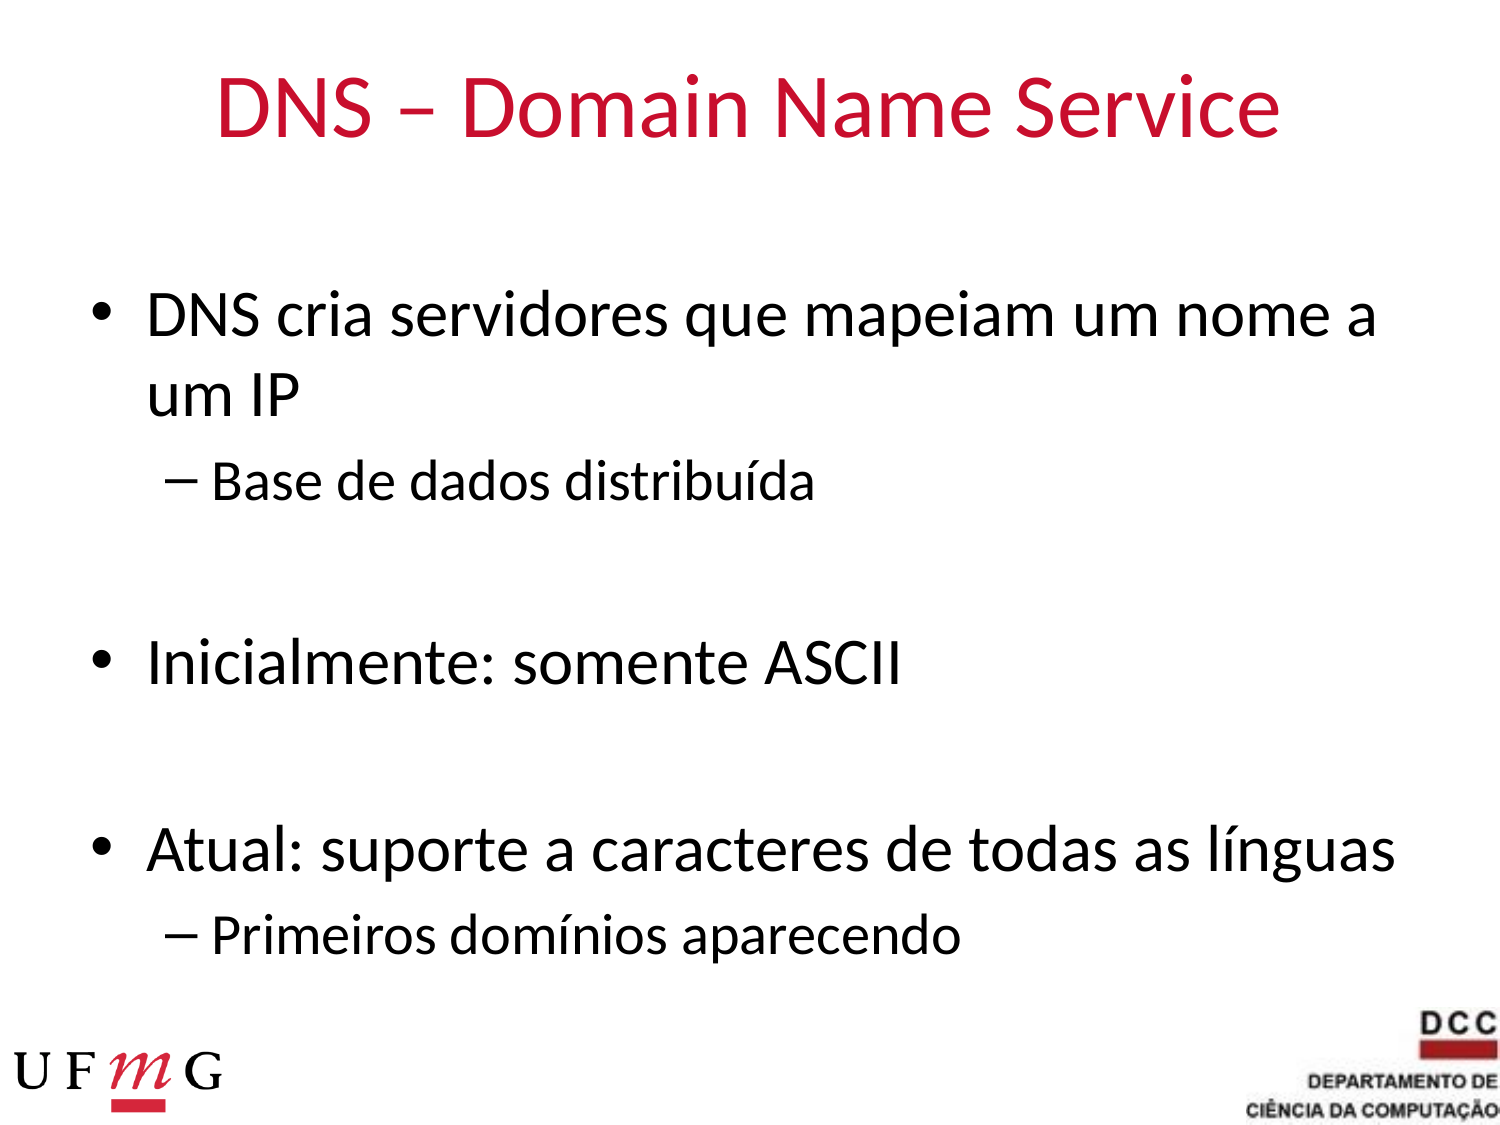

# DNS – Domain Name Service
DNS cria servidores que mapeiam um nome a um IP
Base de dados distribuída

Inicialmente: somente ASCII

Atual: suporte a caracteres de todas as línguas
Primeiros domínios aparecendo